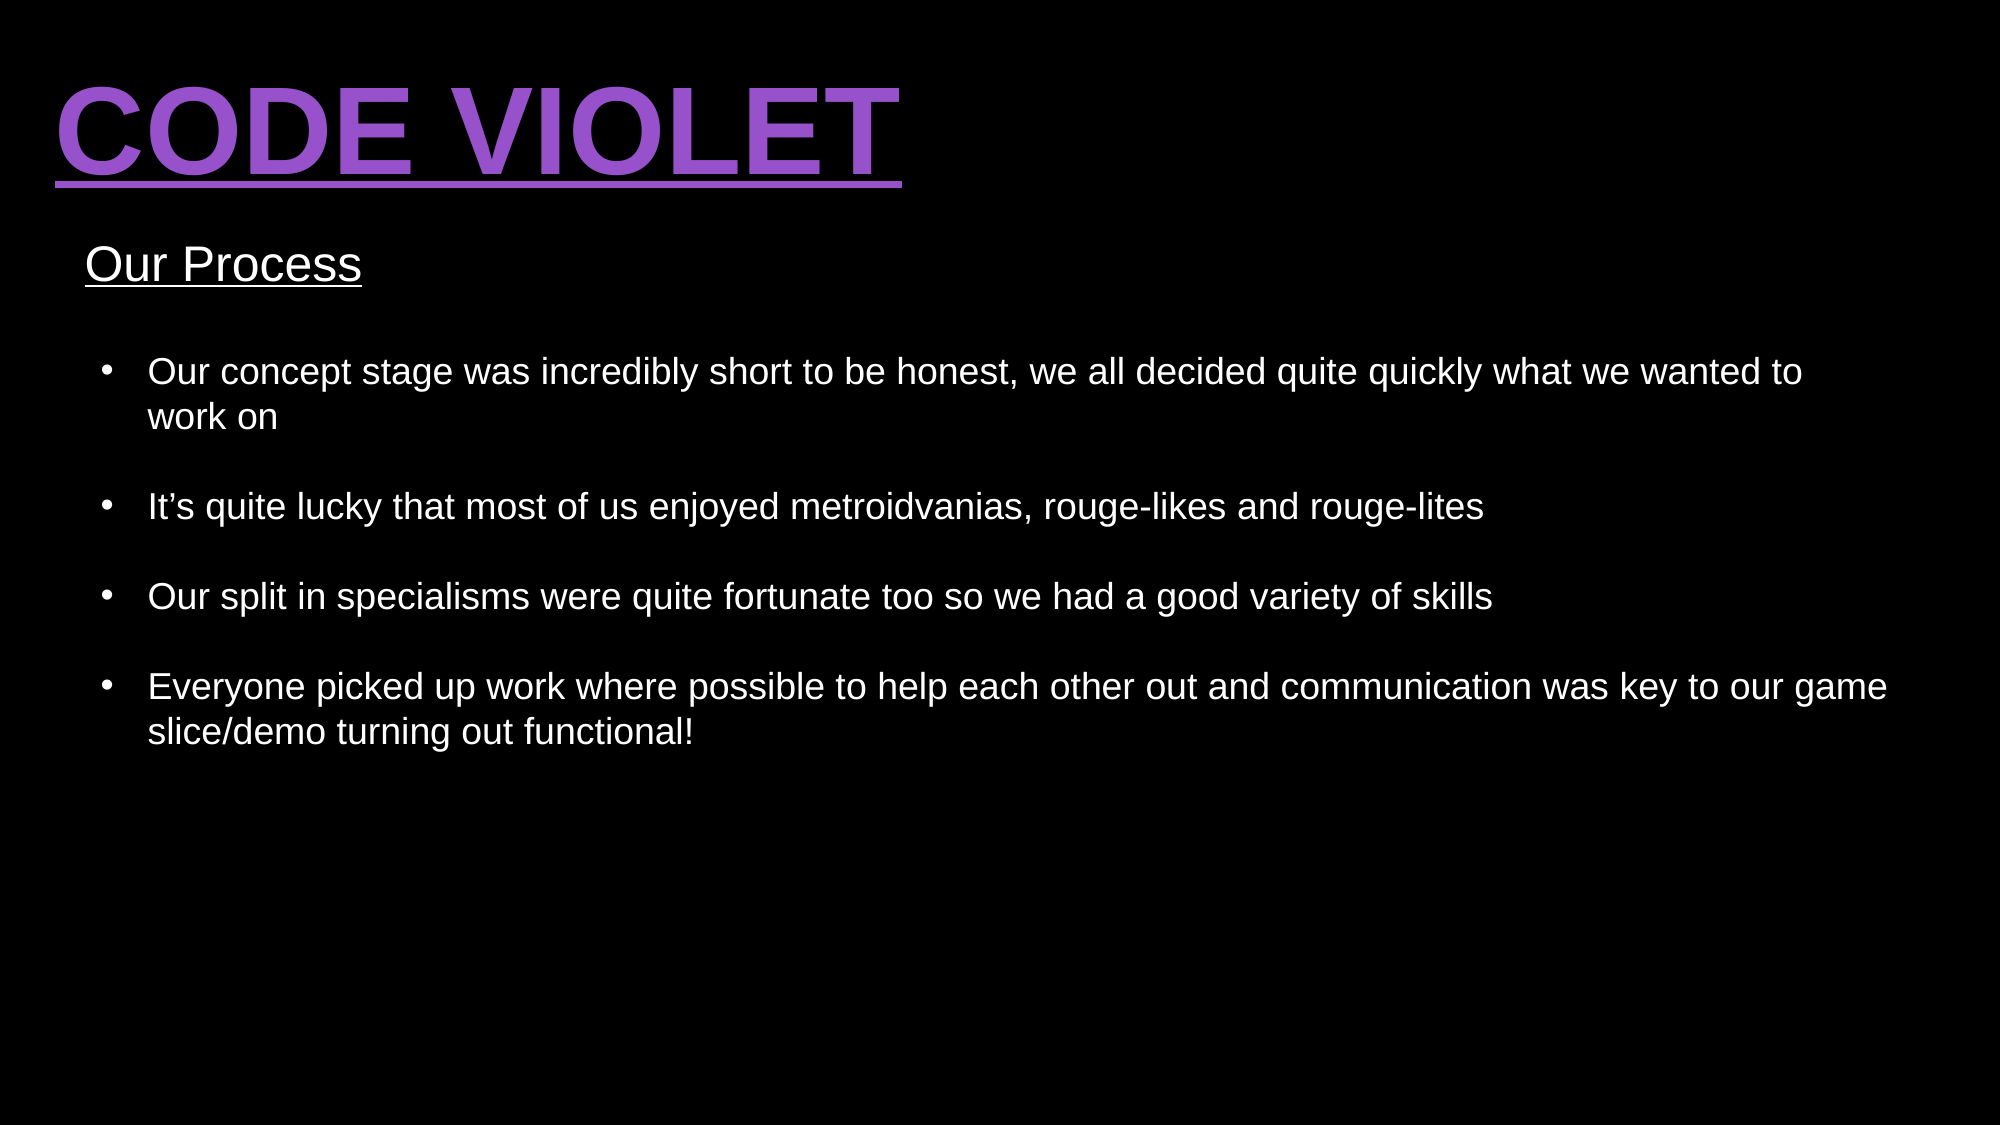

CODE VIOLET
Our Process
Our concept stage was incredibly short to be honest, we all decided quite quickly what we wanted to work on

It’s quite lucky that most of us enjoyed metroidvanias, rouge-likes and rouge-lites

Our split in specialisms were quite fortunate too so we had a good variety of skills

Everyone picked up work where possible to help each other out and communication was key to our game slice/demo turning out functional!